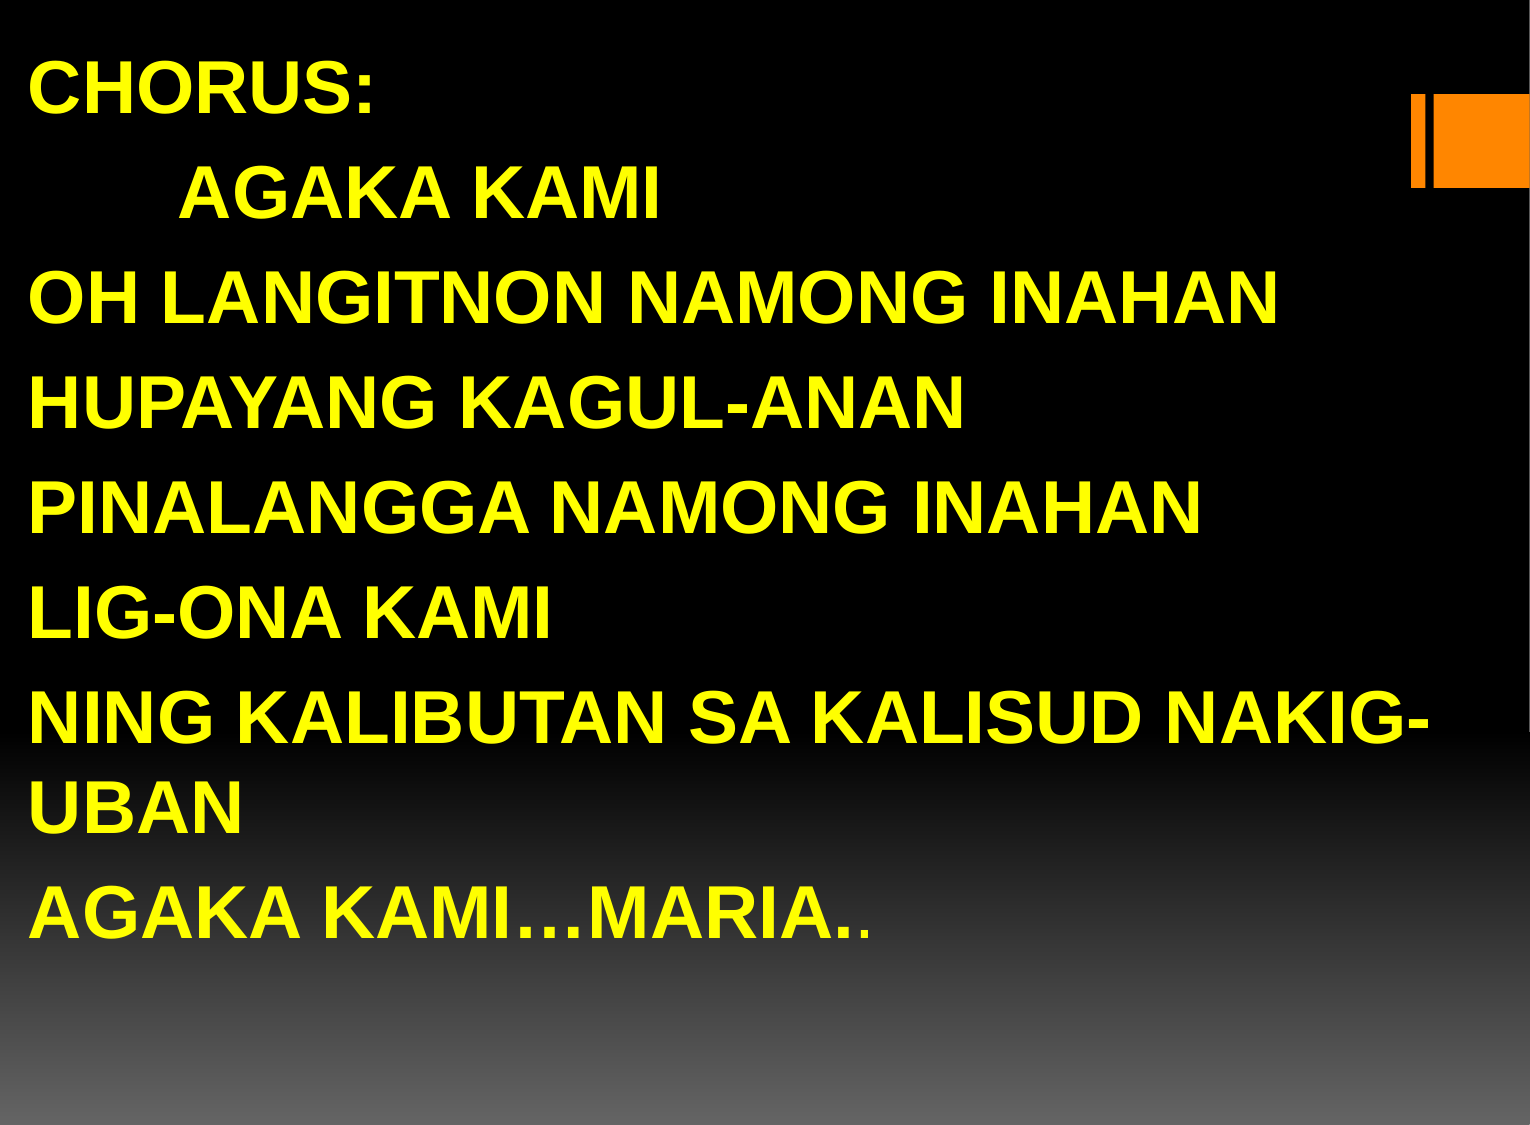

CHORUS:
	AGAKA KAMI
OH LANGITNON NAMONG INAHAN
HUPAYANG KAGUL-ANAN
PINALANGGA NAMONG INAHAN
LIG-ONA KAMI
NING KALIBUTAN SA KALISUD NAKIG-UBAN
AGAKA KAMI…MARIA..